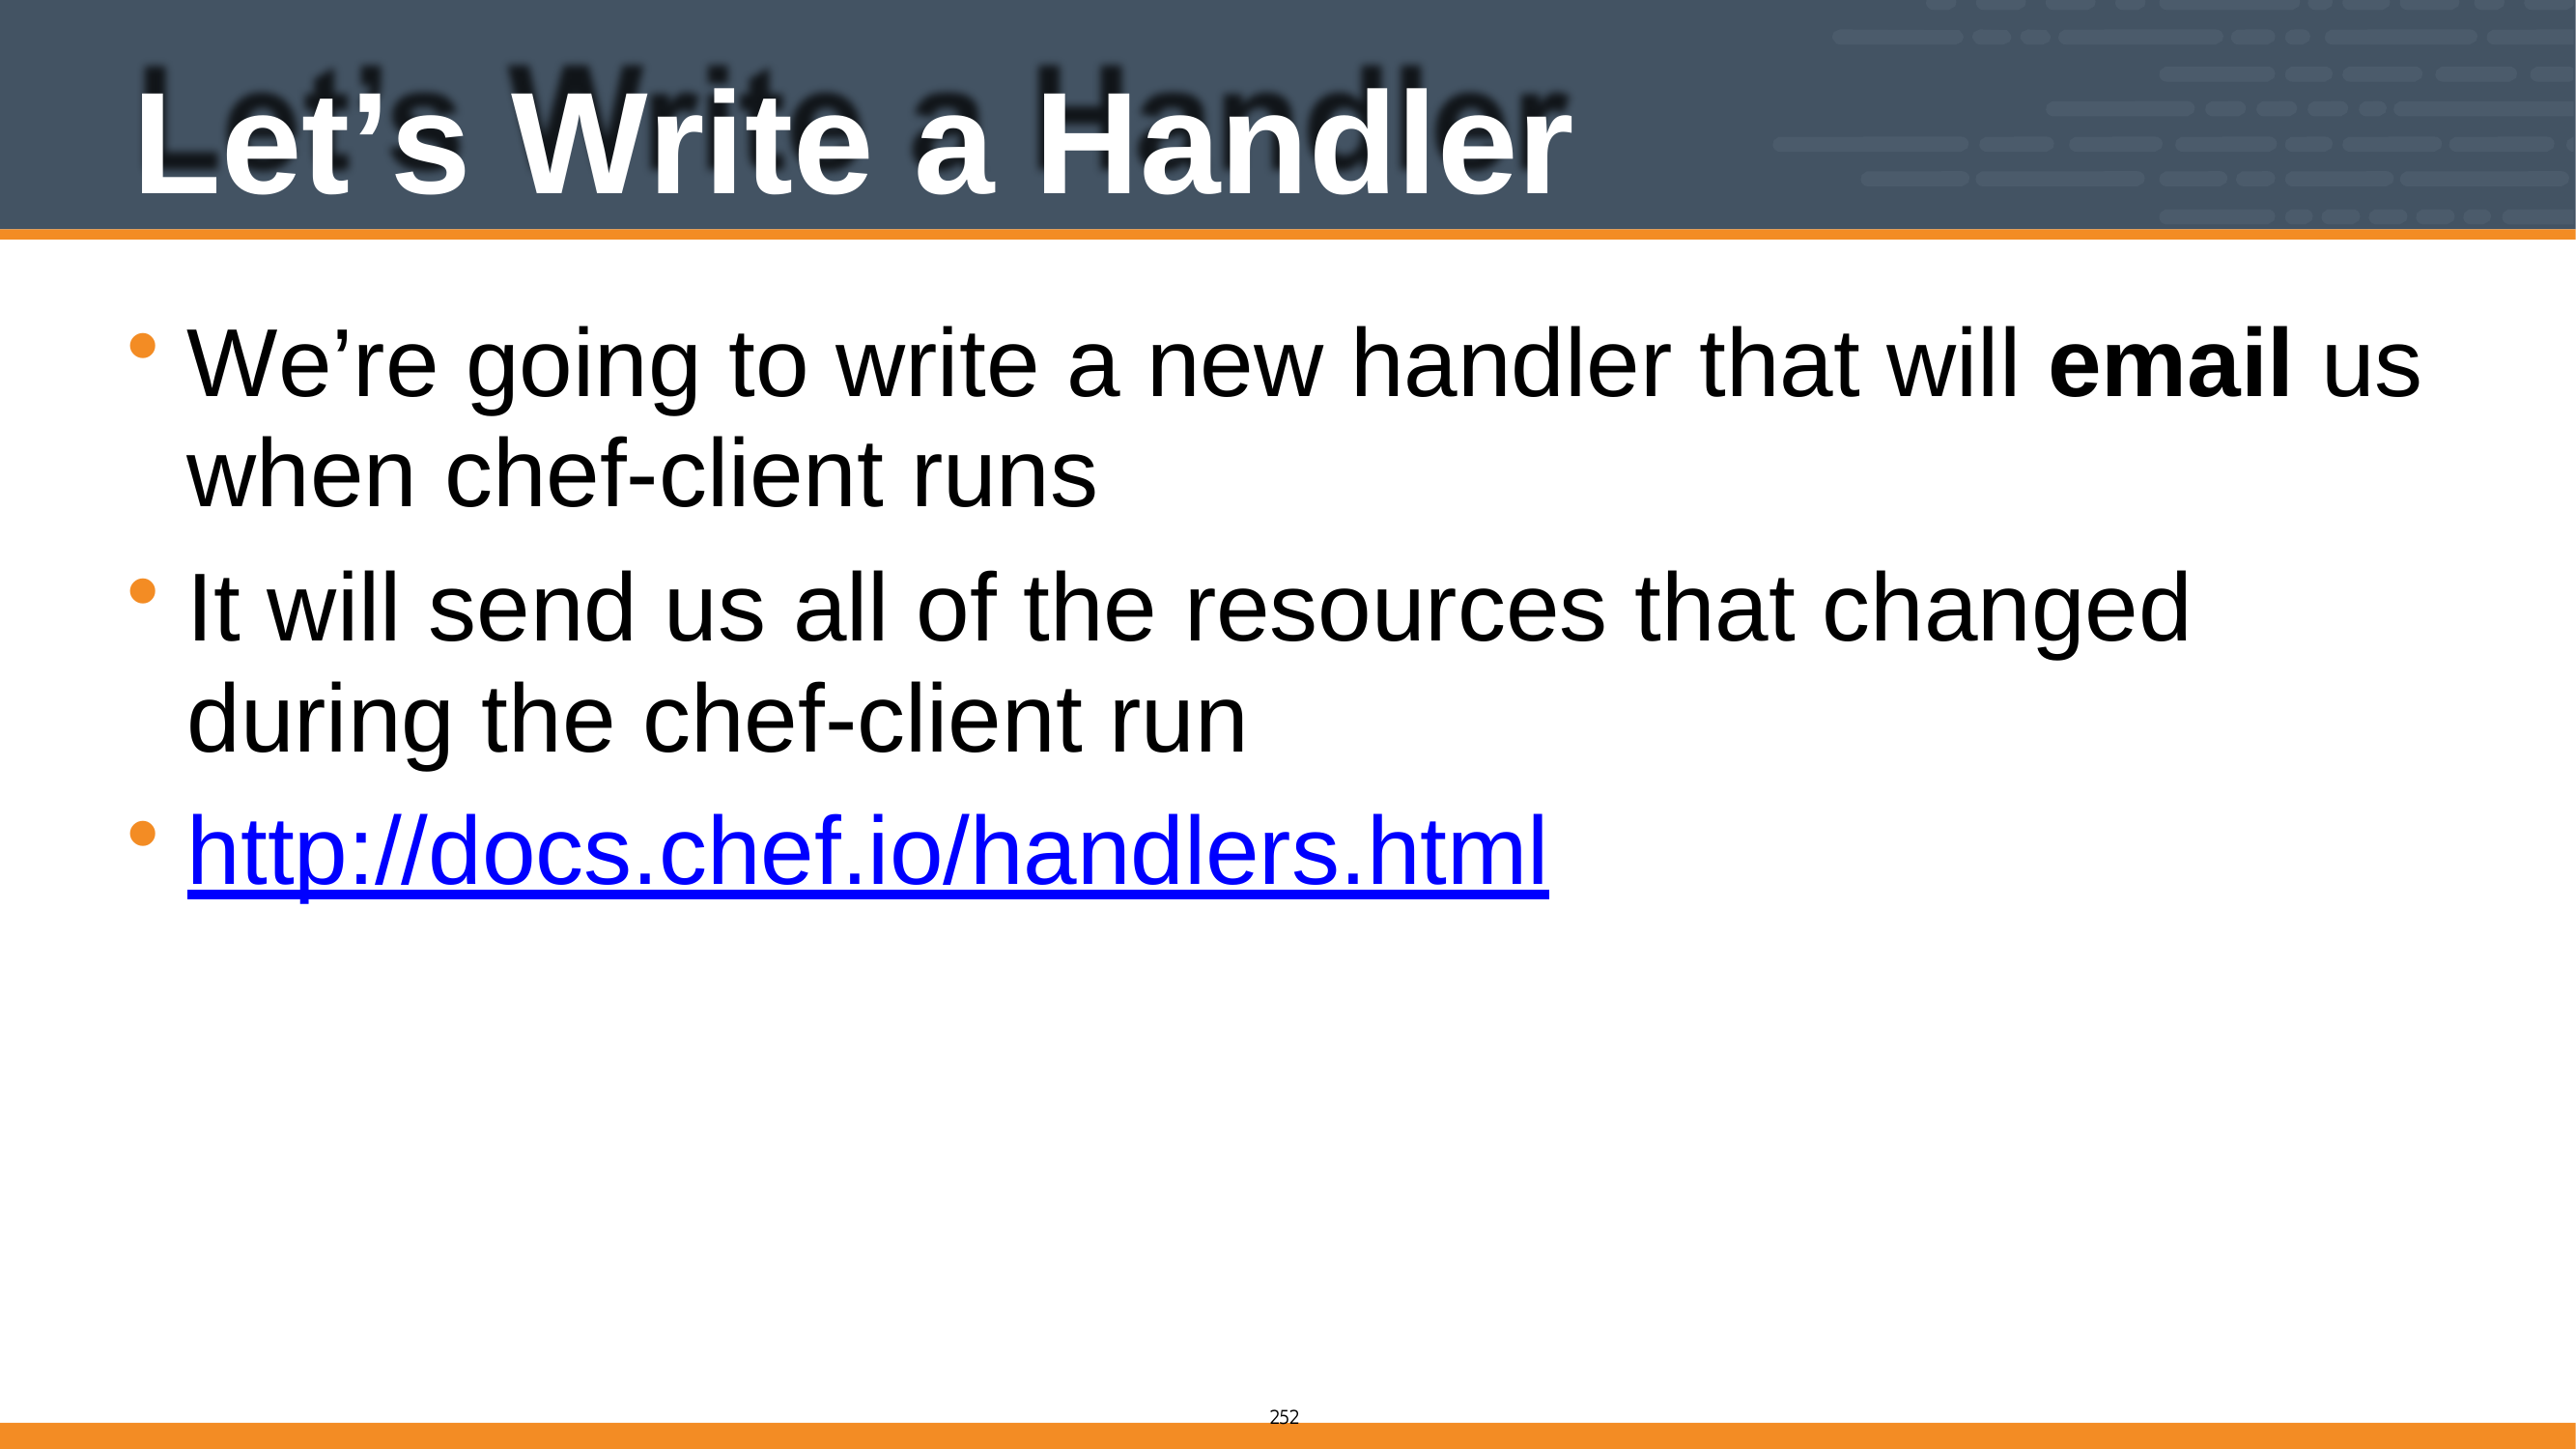

# Let’s Write a Handler

We’re going to write a new handler that will email us when chef-client runs
It will send us all of the resources that changed during the chef-client run
http://docs.chef.io/handlers.html
252